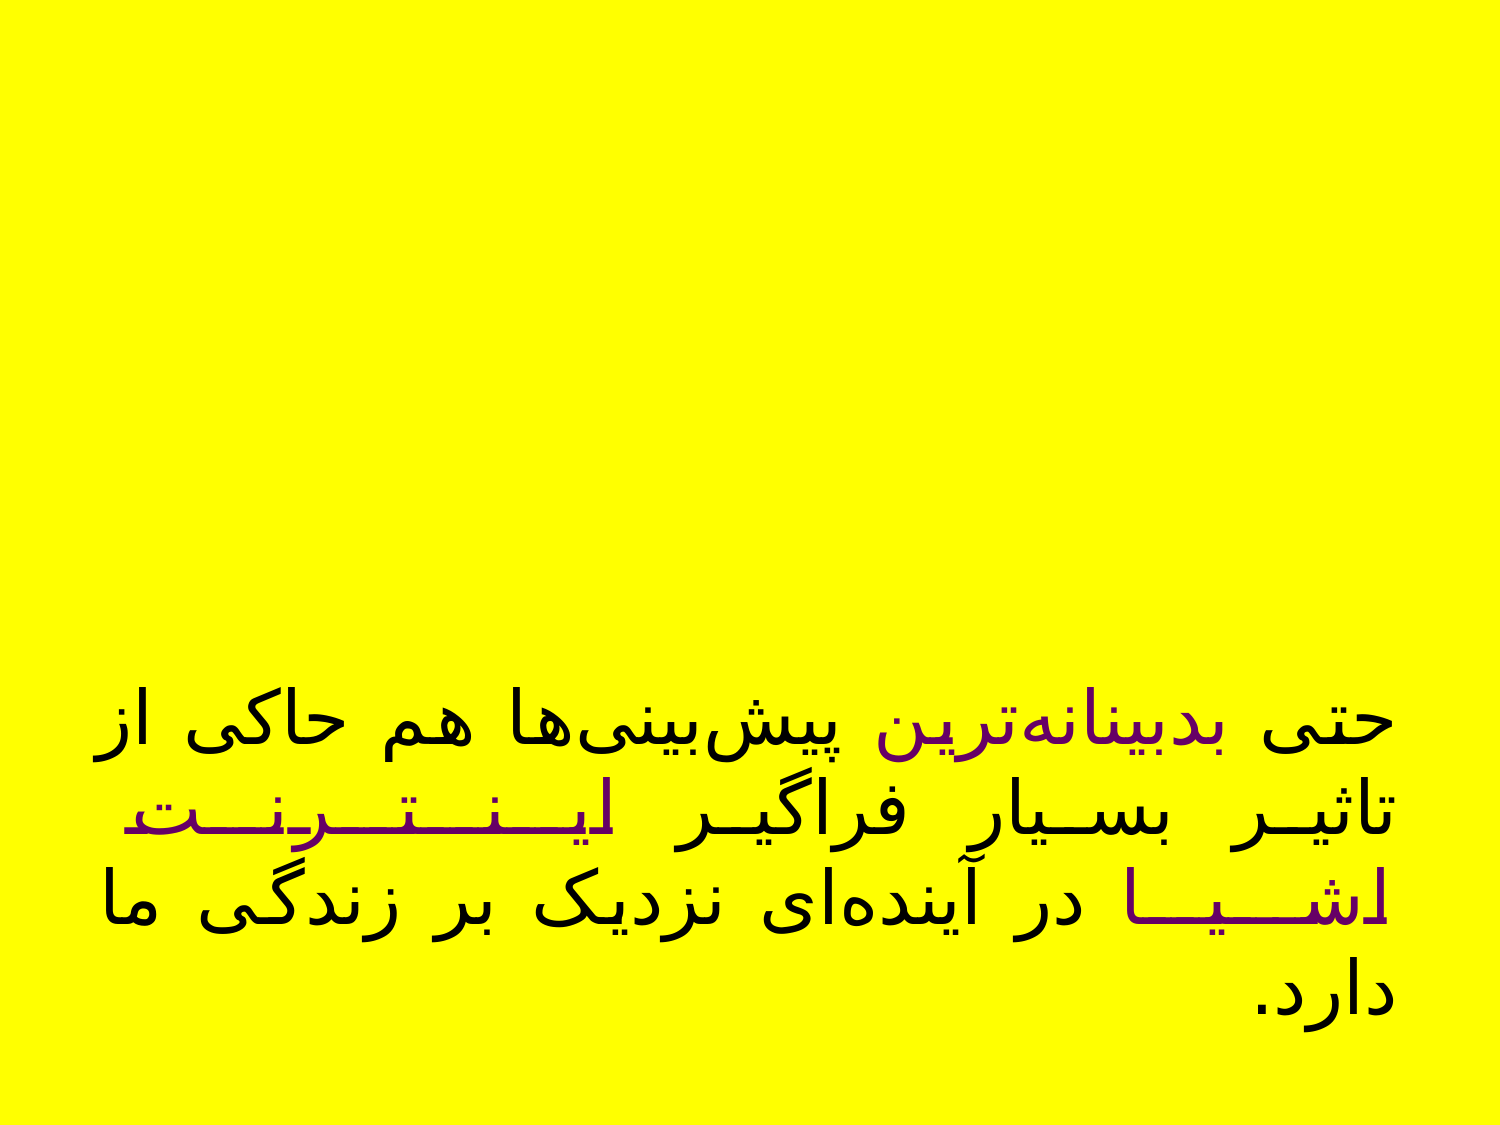

حتی بدبینانه‌ترین پیش‌بینی‌ها هم حاکی از تاثیر بسیار فراگیر ایــنــتــرنــت اشــیــا در آینده‌ای نزدیک بر زندگی ما دارد.